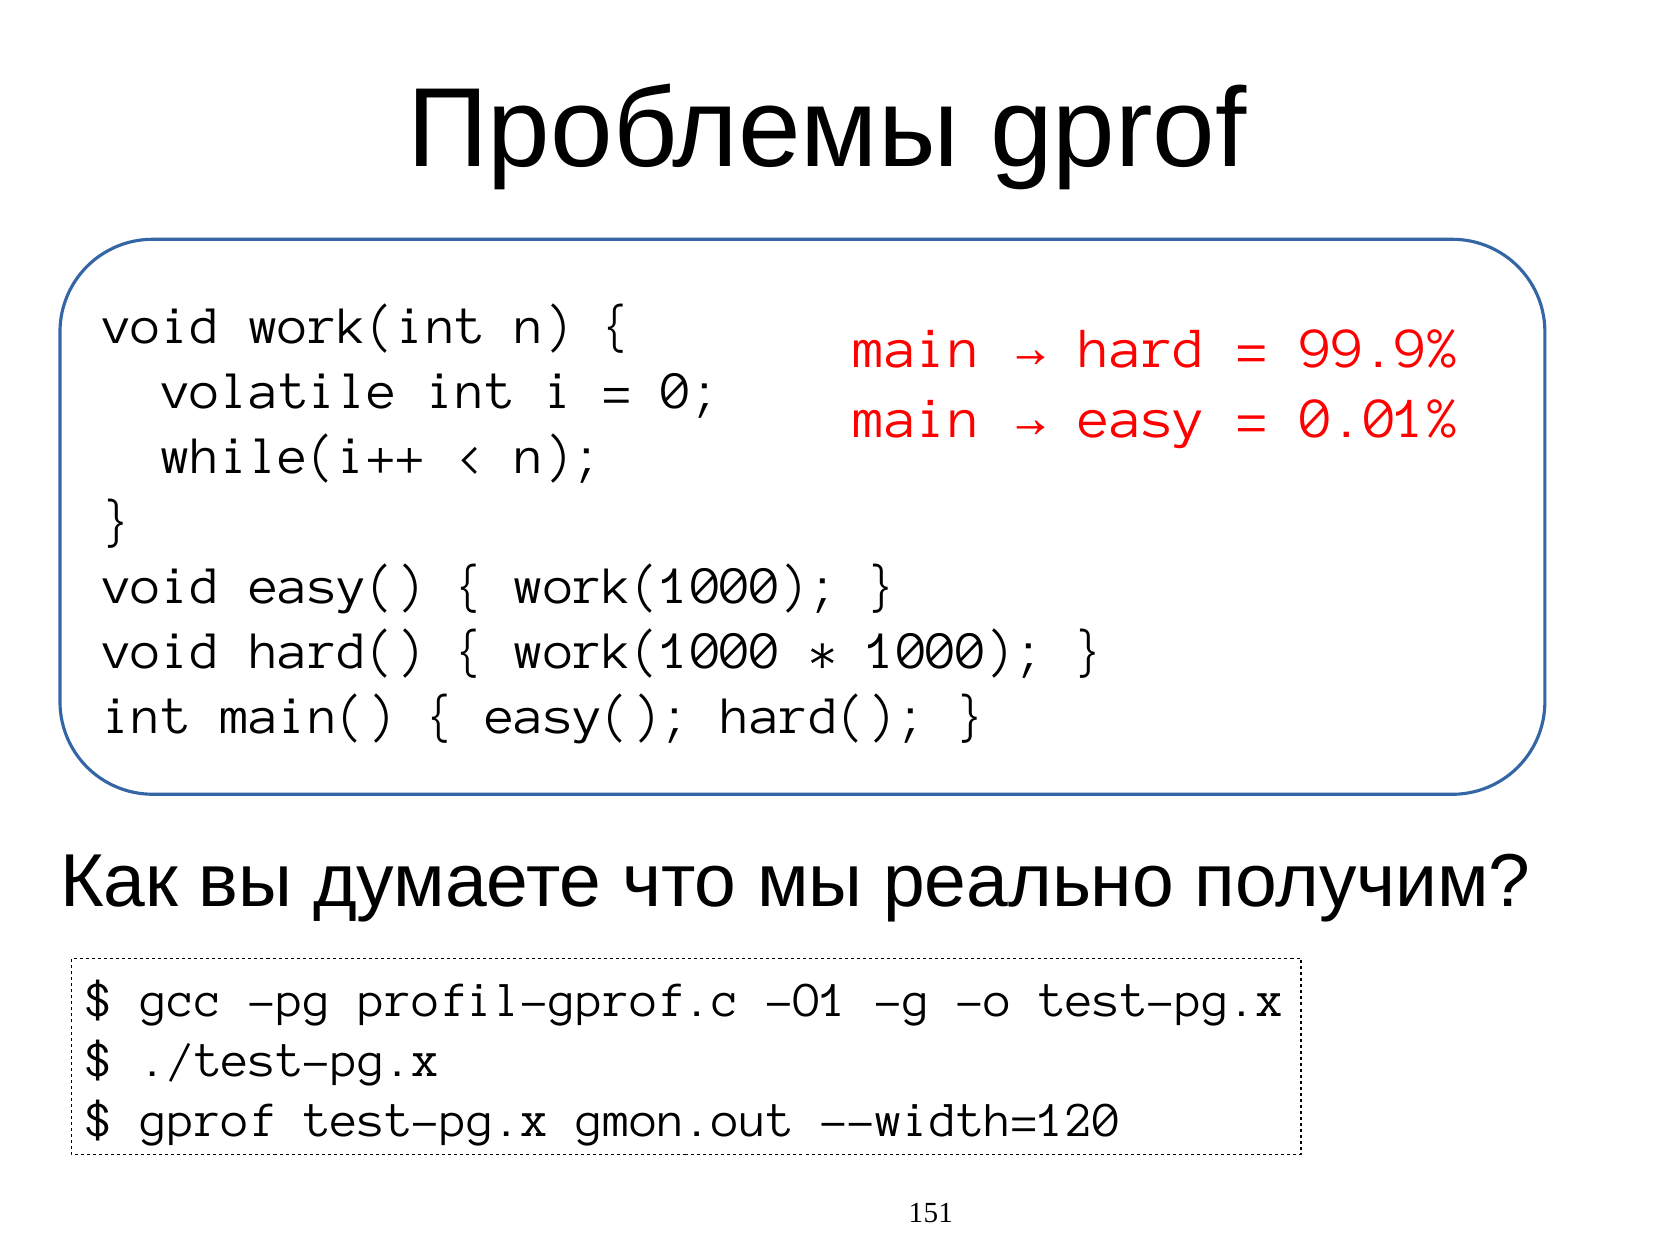

Проблемы gprof
void work(int n) {
  volatile int i = 0;
  while(i++ < n);
}
void easy() { work(1000); }
void hard() { work(1000 * 1000); }
int main() { easy(); hard(); }
main → hard = 99.9%
main → easy = 0.01%
Как вы думаете что мы реально получим?
$ gcc -pg profil-gprof.c -O1 -g -o test-pg.x
$ ./test-pg.x
$ gprof test-pg.x gmon.out --width=120
151